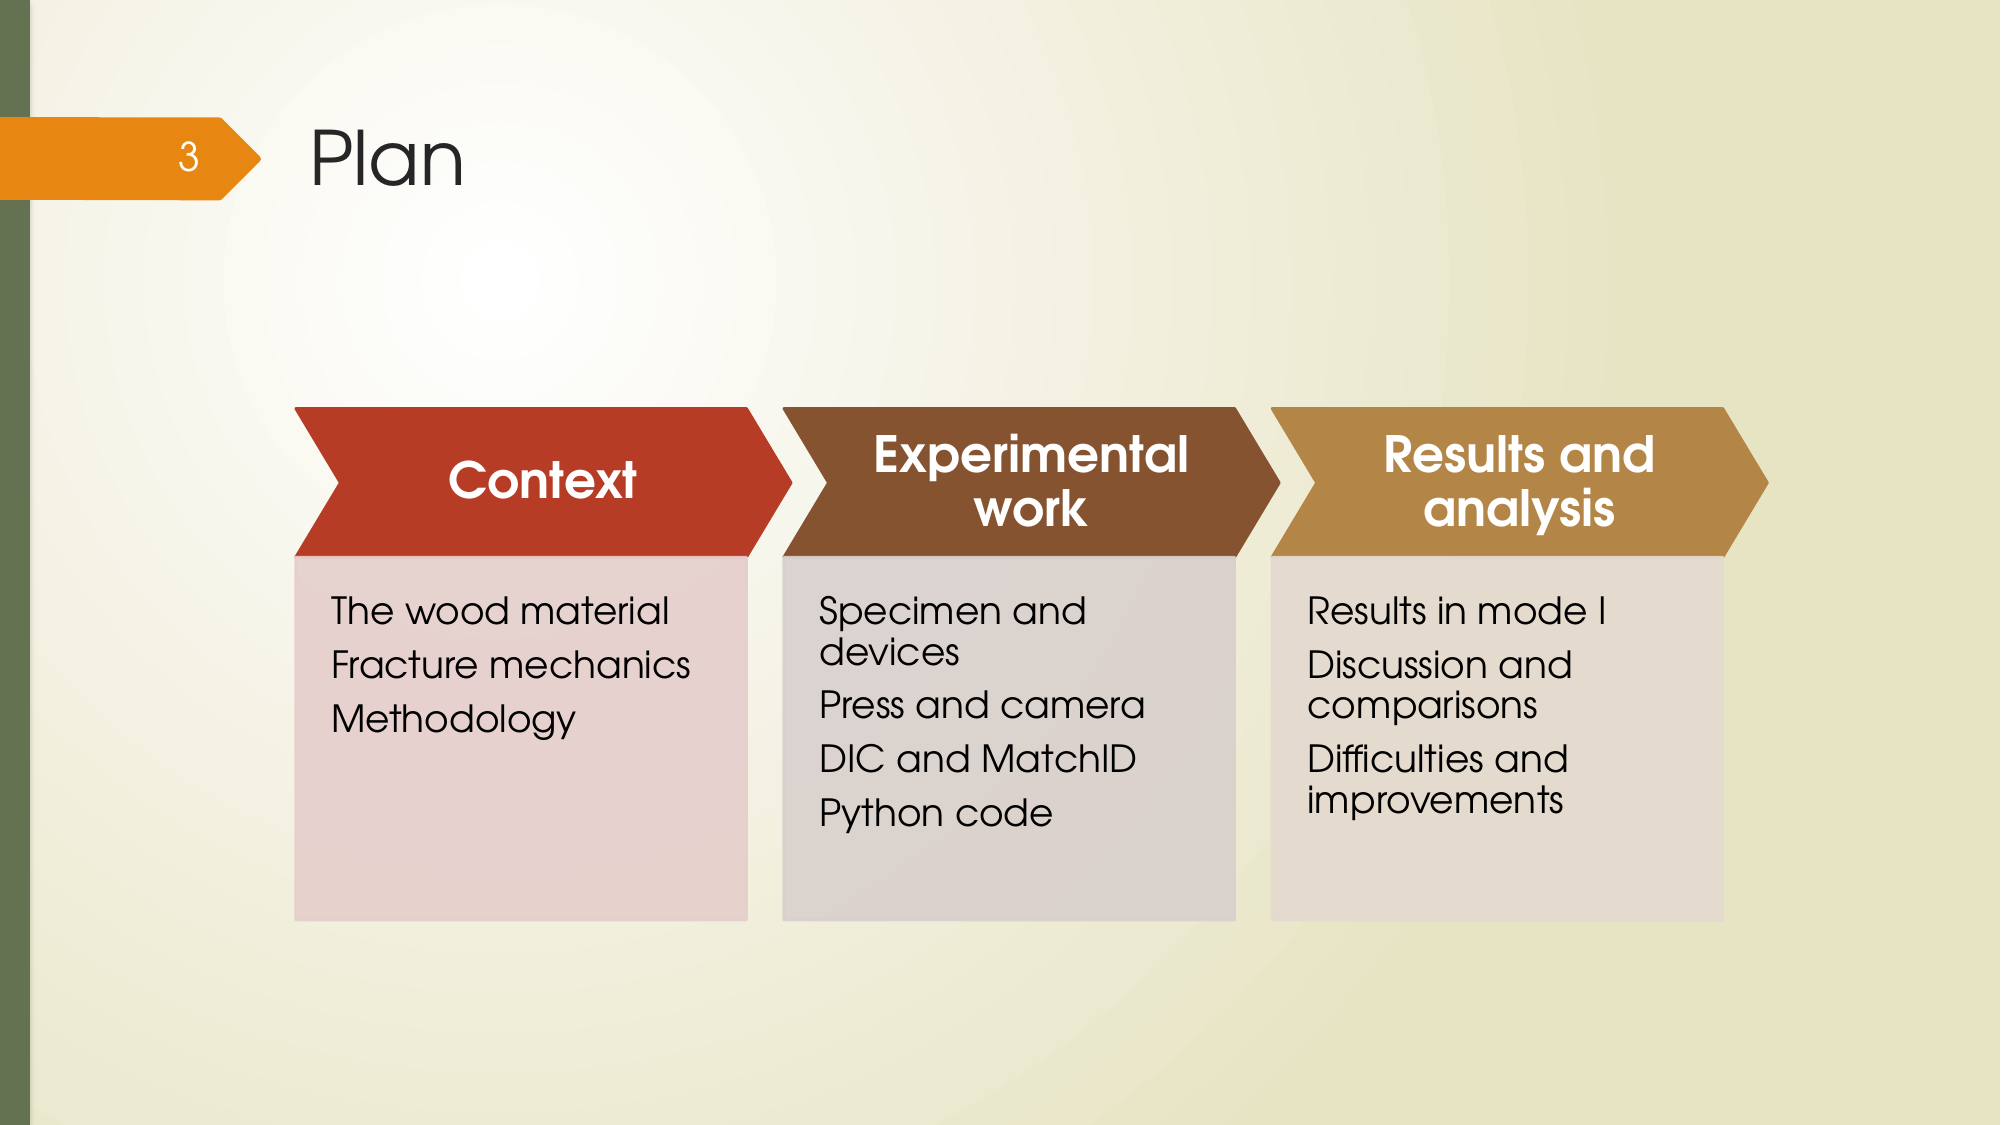

# Plan

3
Context
The wood material
Fracture mechanics
Methodology
Experimental work
Specimen and devices
Press and camera
DIC and MatchID
Python code
Results and analysis
Results in mode I
Discussion and comparisons
Difficulties and improvements